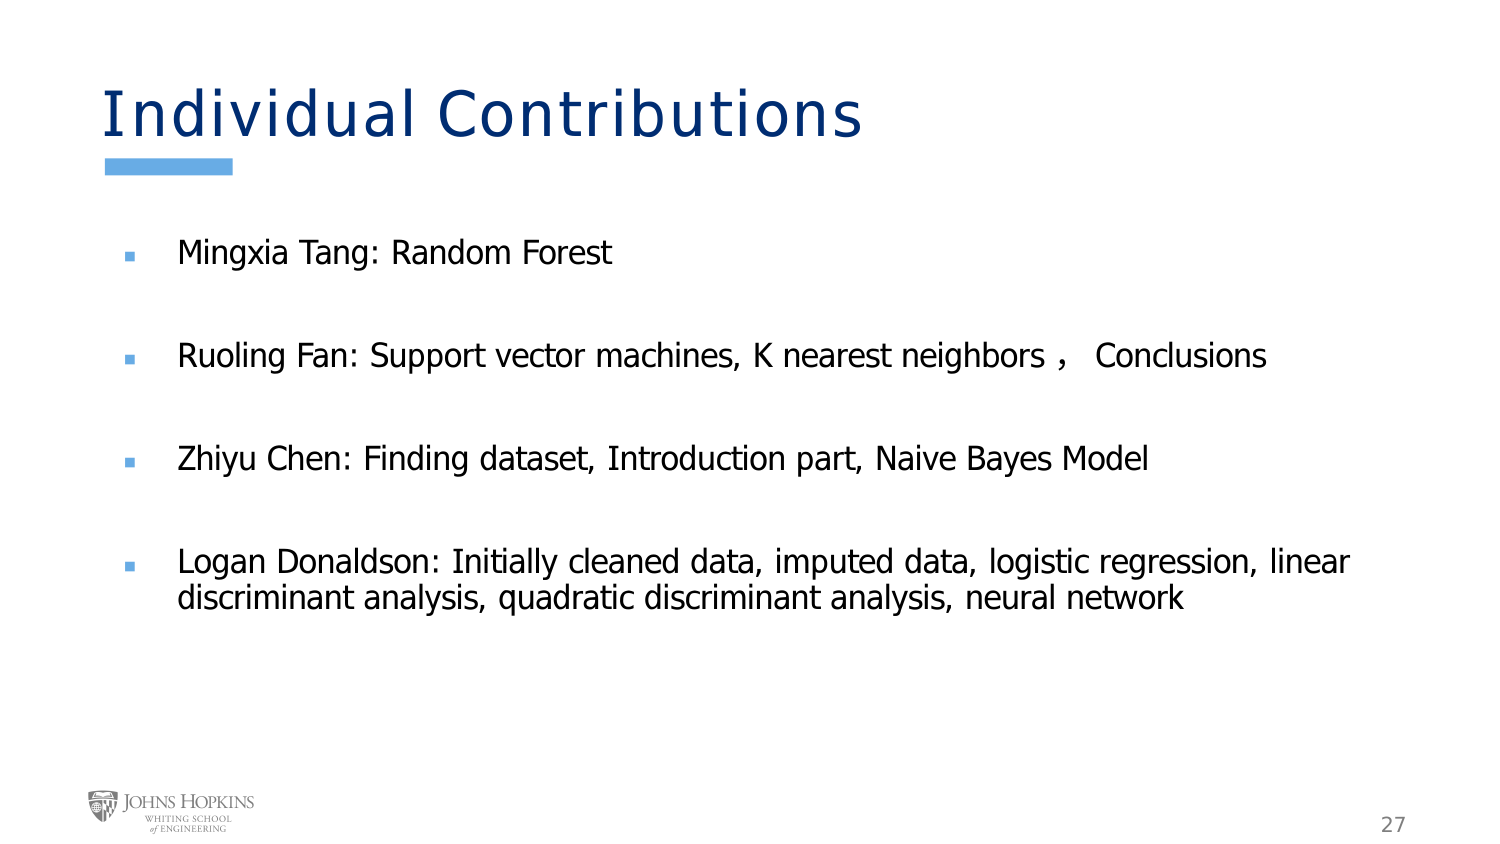

# Individual Contributions
Mingxia Tang: Random Forest

Ruoling Fan: Support vector machines, K nearest neighbors，Conclusions

Zhiyu Chen: Finding dataset, Introduction part, Naive Bayes Model

Logan Donaldson: Initially cleaned data, imputed data, logistic regression, linear discriminant analysis, quadratic discriminant analysis, neural network